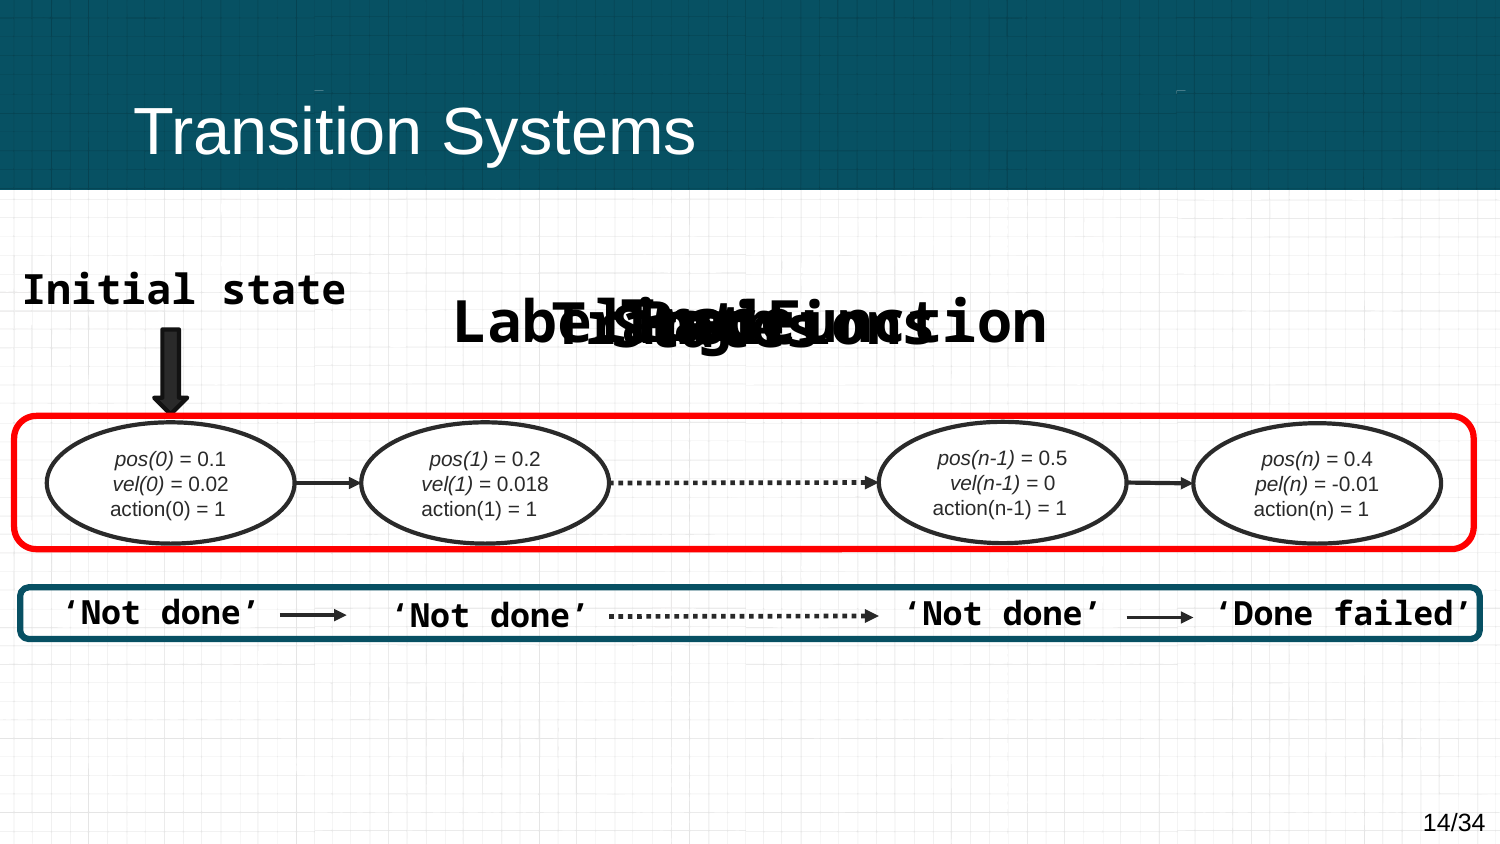

# Transition Systems
Initial state
Trace
Labeling Function
Path
Transitions
States

pos(n-1) = 0.5
vel(n-1) = 0
action(n-1) = 1

pos(0) = 0.1
vel(0) = 0.02
action(0) = 1
pos(1) = 0.2
vel(1) = 0.018
action(1) = 1

pos(n) = 0.4
pel(n) = -0.01
action(n) = 1

‘Not done’
‘Not done’
‘Done failed’

‘Not done’
14/34